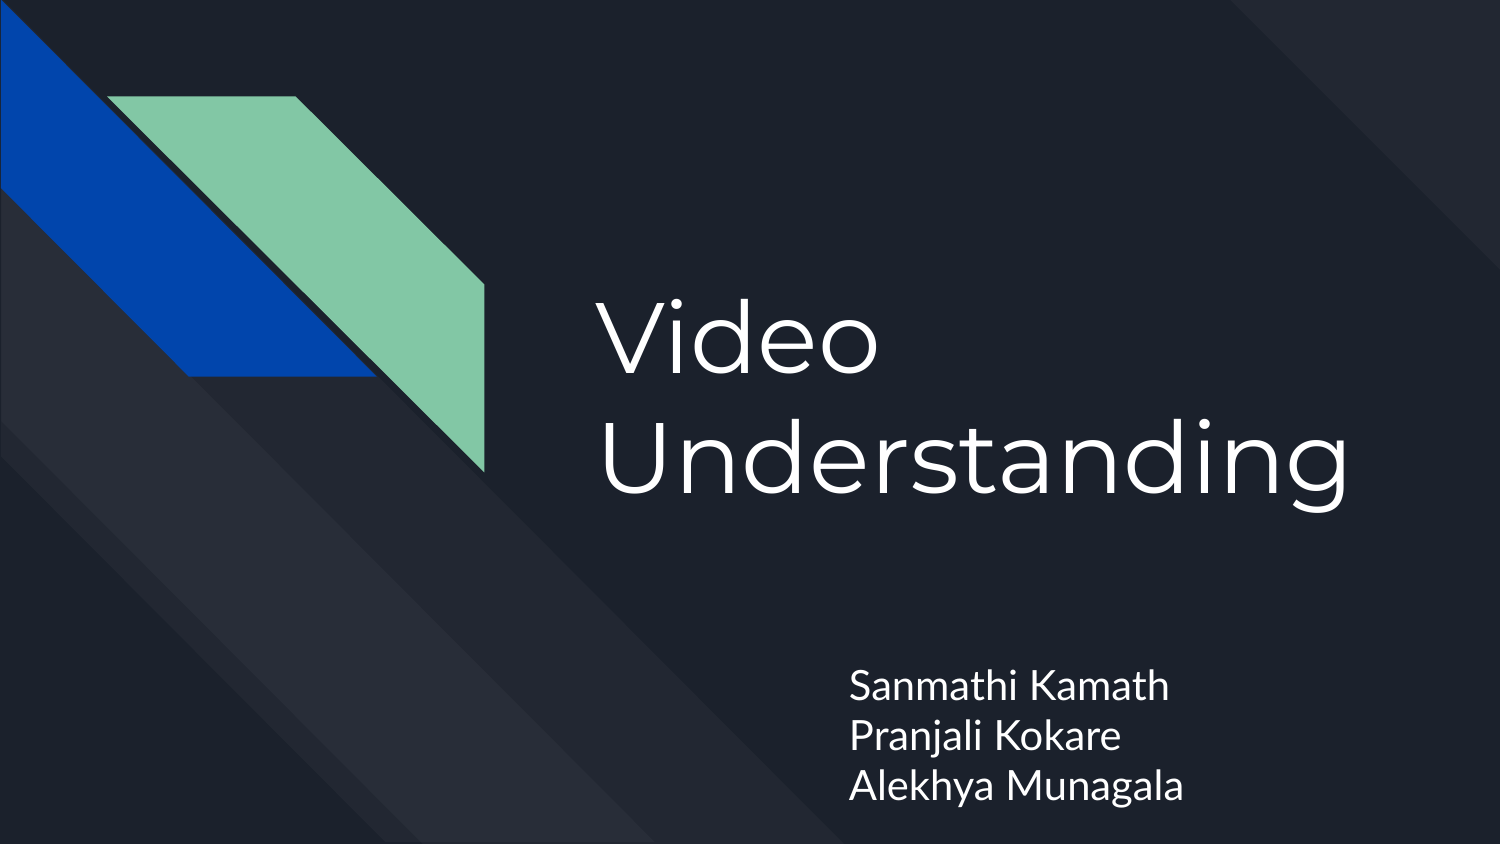

# Video Understanding
Sanmathi Kamath
Pranjali Kokare
Alekhya Munagala